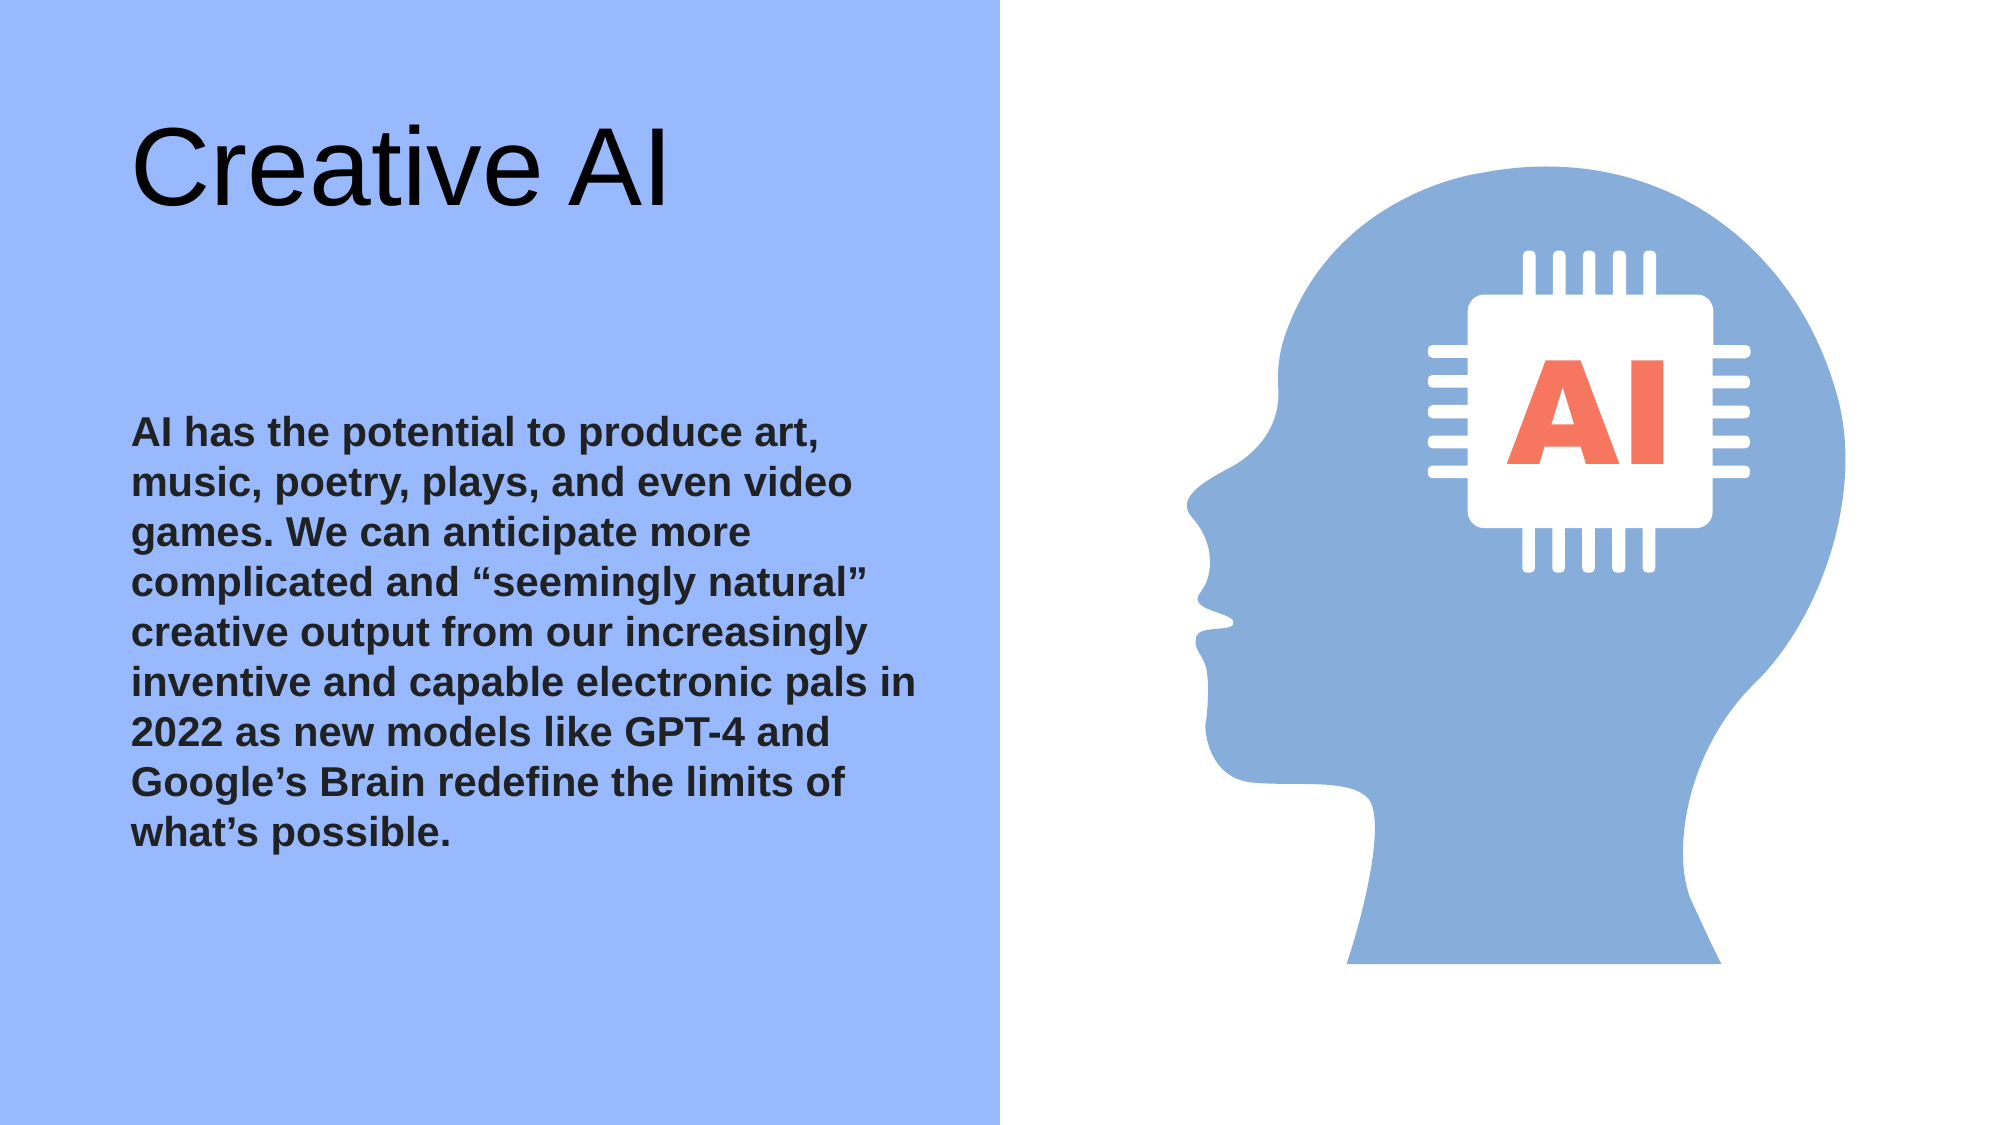

Creative AI

AI has the potential to produce art, music, poetry, plays, and even video games. We can anticipate more complicated and “seemingly natural” creative output from our increasingly inventive and capable electronic pals in 2022 as new models like GPT-4 and Google’s Brain redefine the limits of what’s possible.